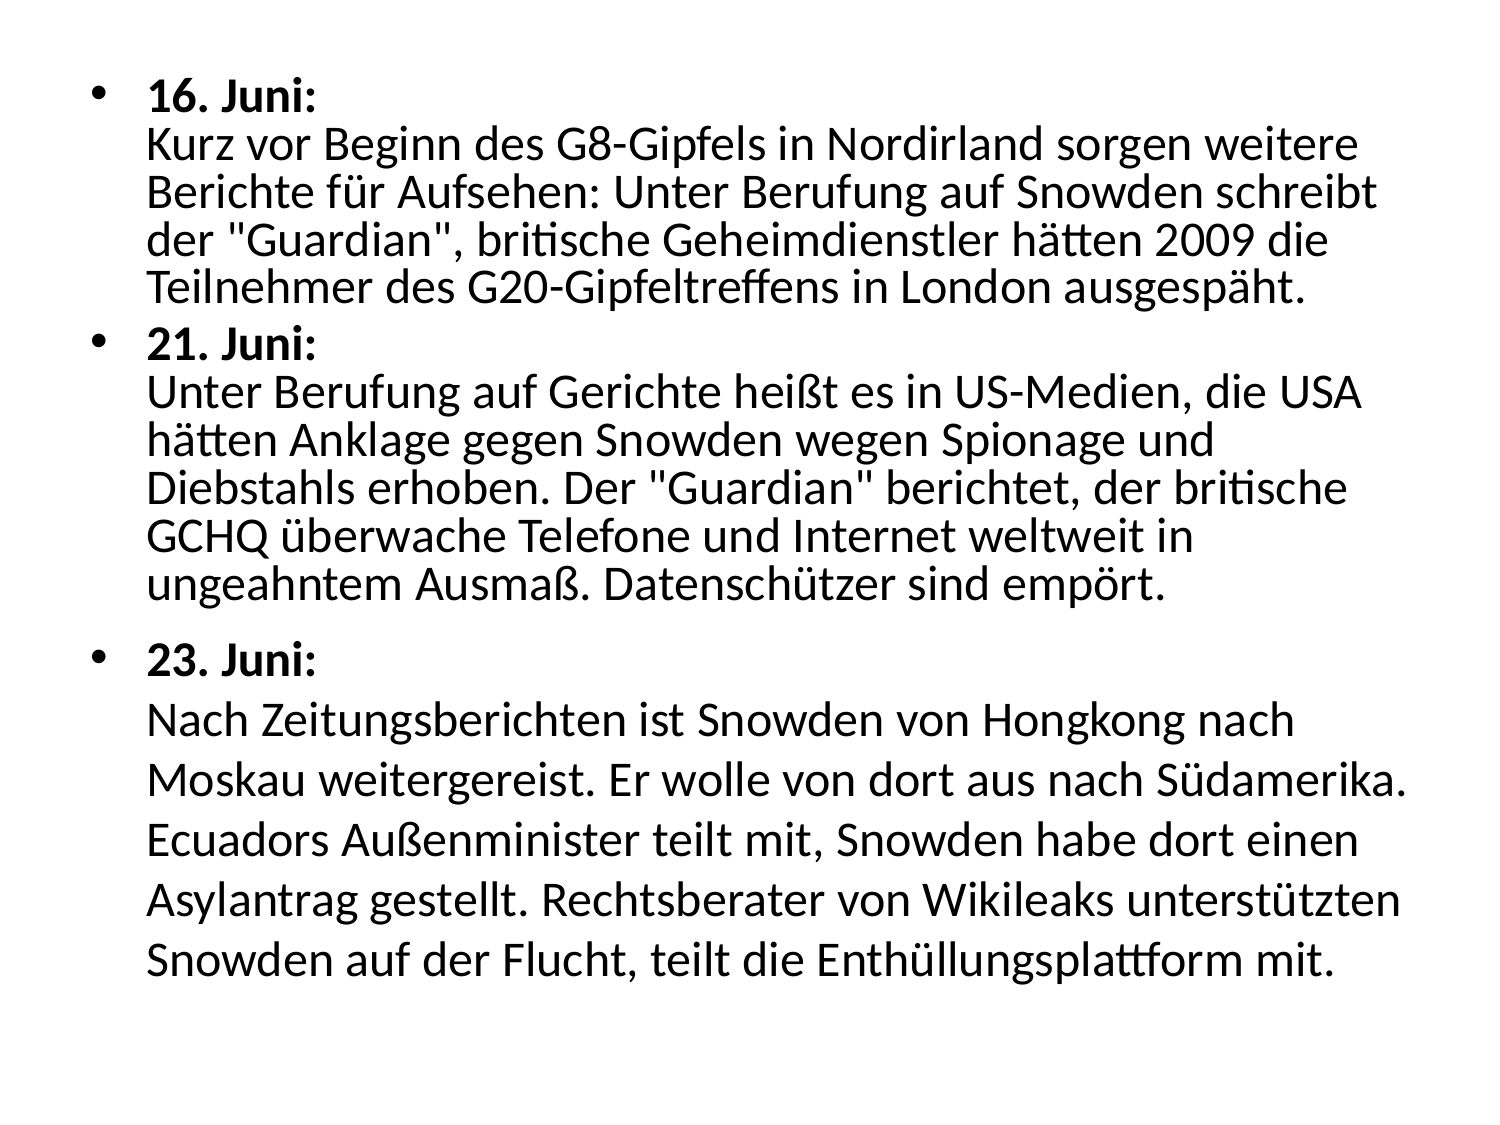

16. Juni:
Kurz vor Beginn des G8-Gipfels in Nordirland sorgen weitere Berichte für Aufsehen: Unter Berufung auf Snowden schreibt der "Guardian", britische Geheimdienstler hätten 2009 die Teilnehmer des G20-Gipfeltreffens in London ausgespäht.
21. Juni:
Unter Berufung auf Gerichte heißt es in US-Medien, die USA hätten Anklage gegen Snowden wegen Spionage und Diebstahls erhoben. Der "Guardian" berichtet, der britische GCHQ überwache Telefone und Internet weltweit in ungeahntem Ausmaß. Datenschützer sind empört.
23. Juni:
Nach Zeitungsberichten ist Snowden von Hongkong nach Moskau weitergereist. Er wolle von dort aus nach Südamerika. Ecuadors Außenminister teilt mit, Snowden habe dort einen Asylantrag gestellt. Rechtsberater von Wikileaks unterstützten Snowden auf der Flucht, teilt die Enthüllungsplattform mit.